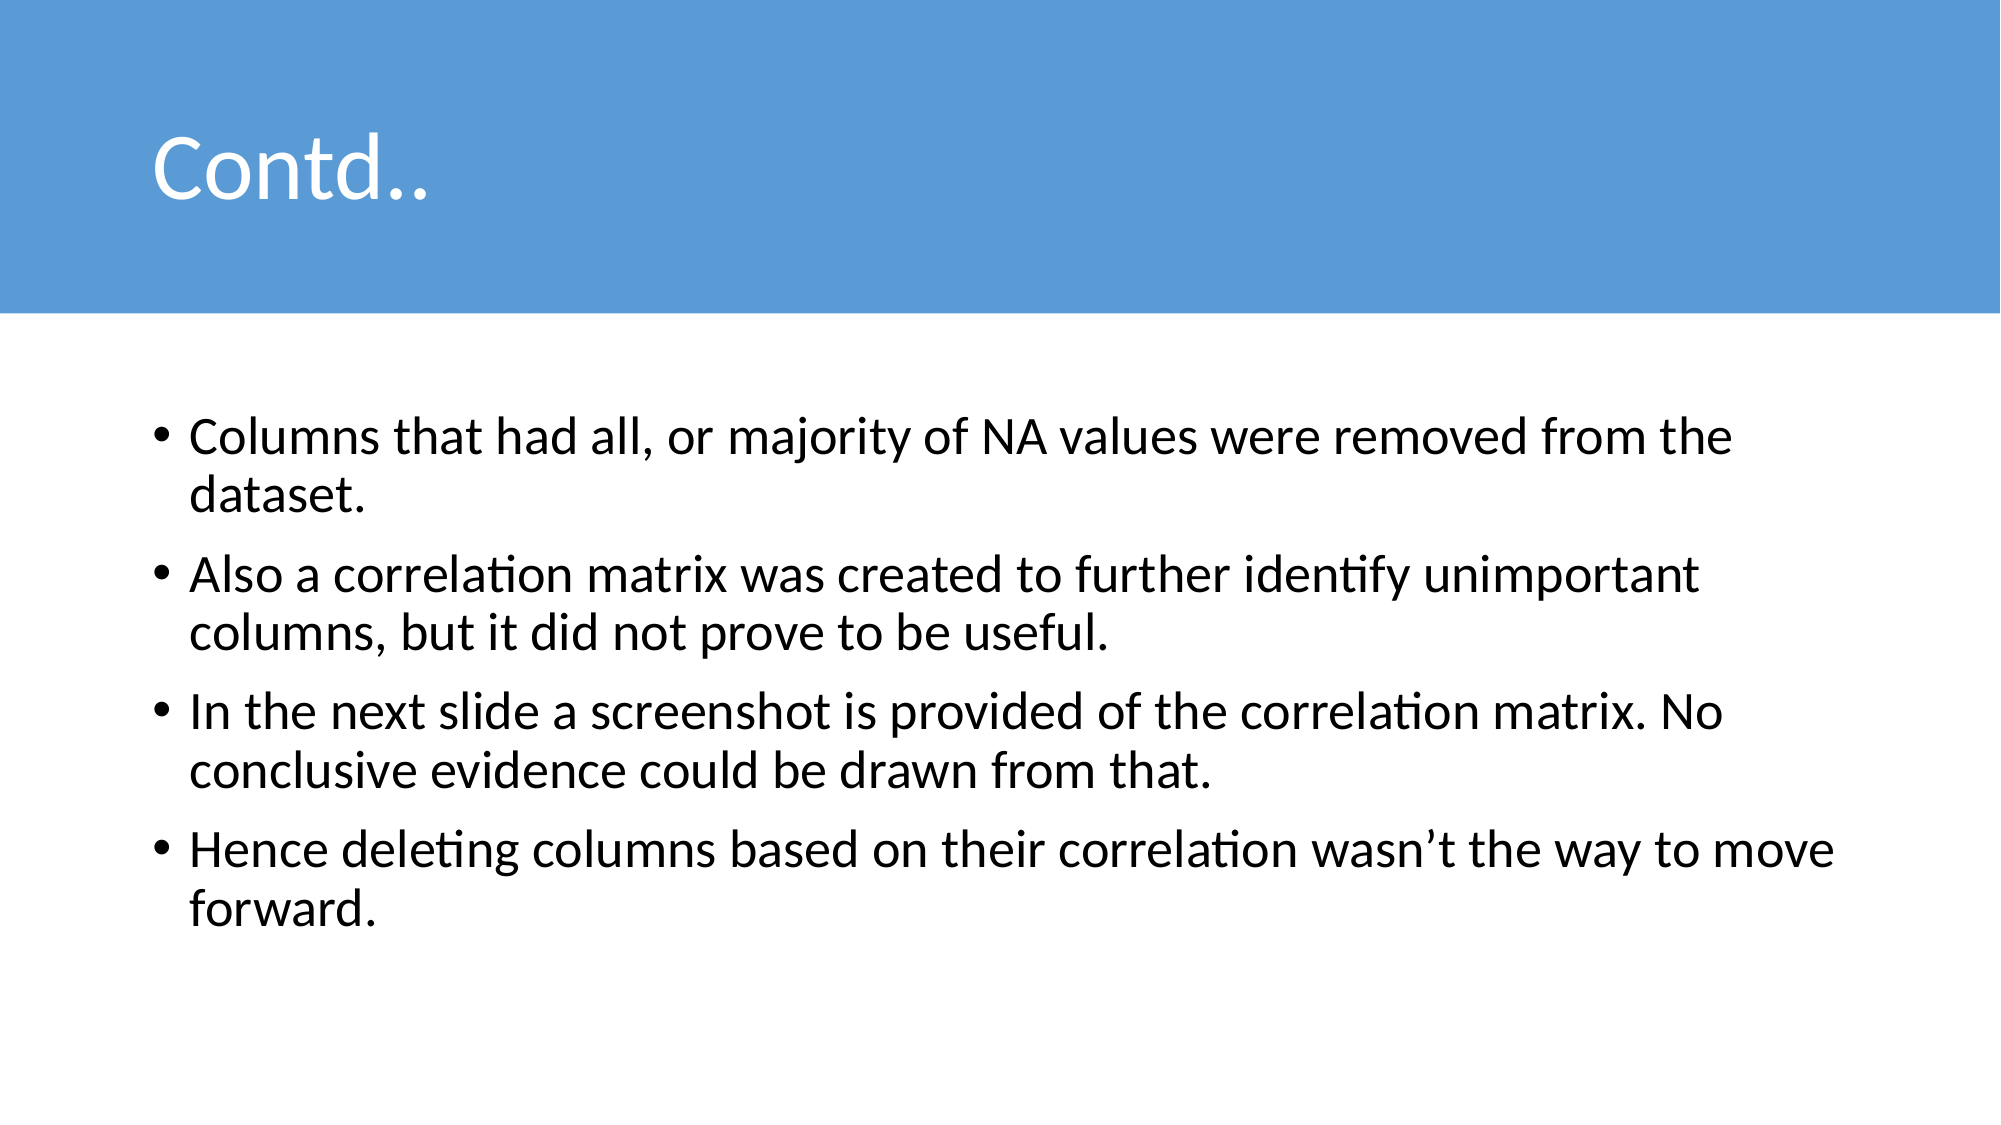

# Contd..
Columns that had all, or majority of NA values were removed from the dataset.
Also a correlation matrix was created to further identify unimportant columns, but it did not prove to be useful.
In the next slide a screenshot is provided of the correlation matrix. No conclusive evidence could be drawn from that.
Hence deleting columns based on their correlation wasn’t the way to move forward.